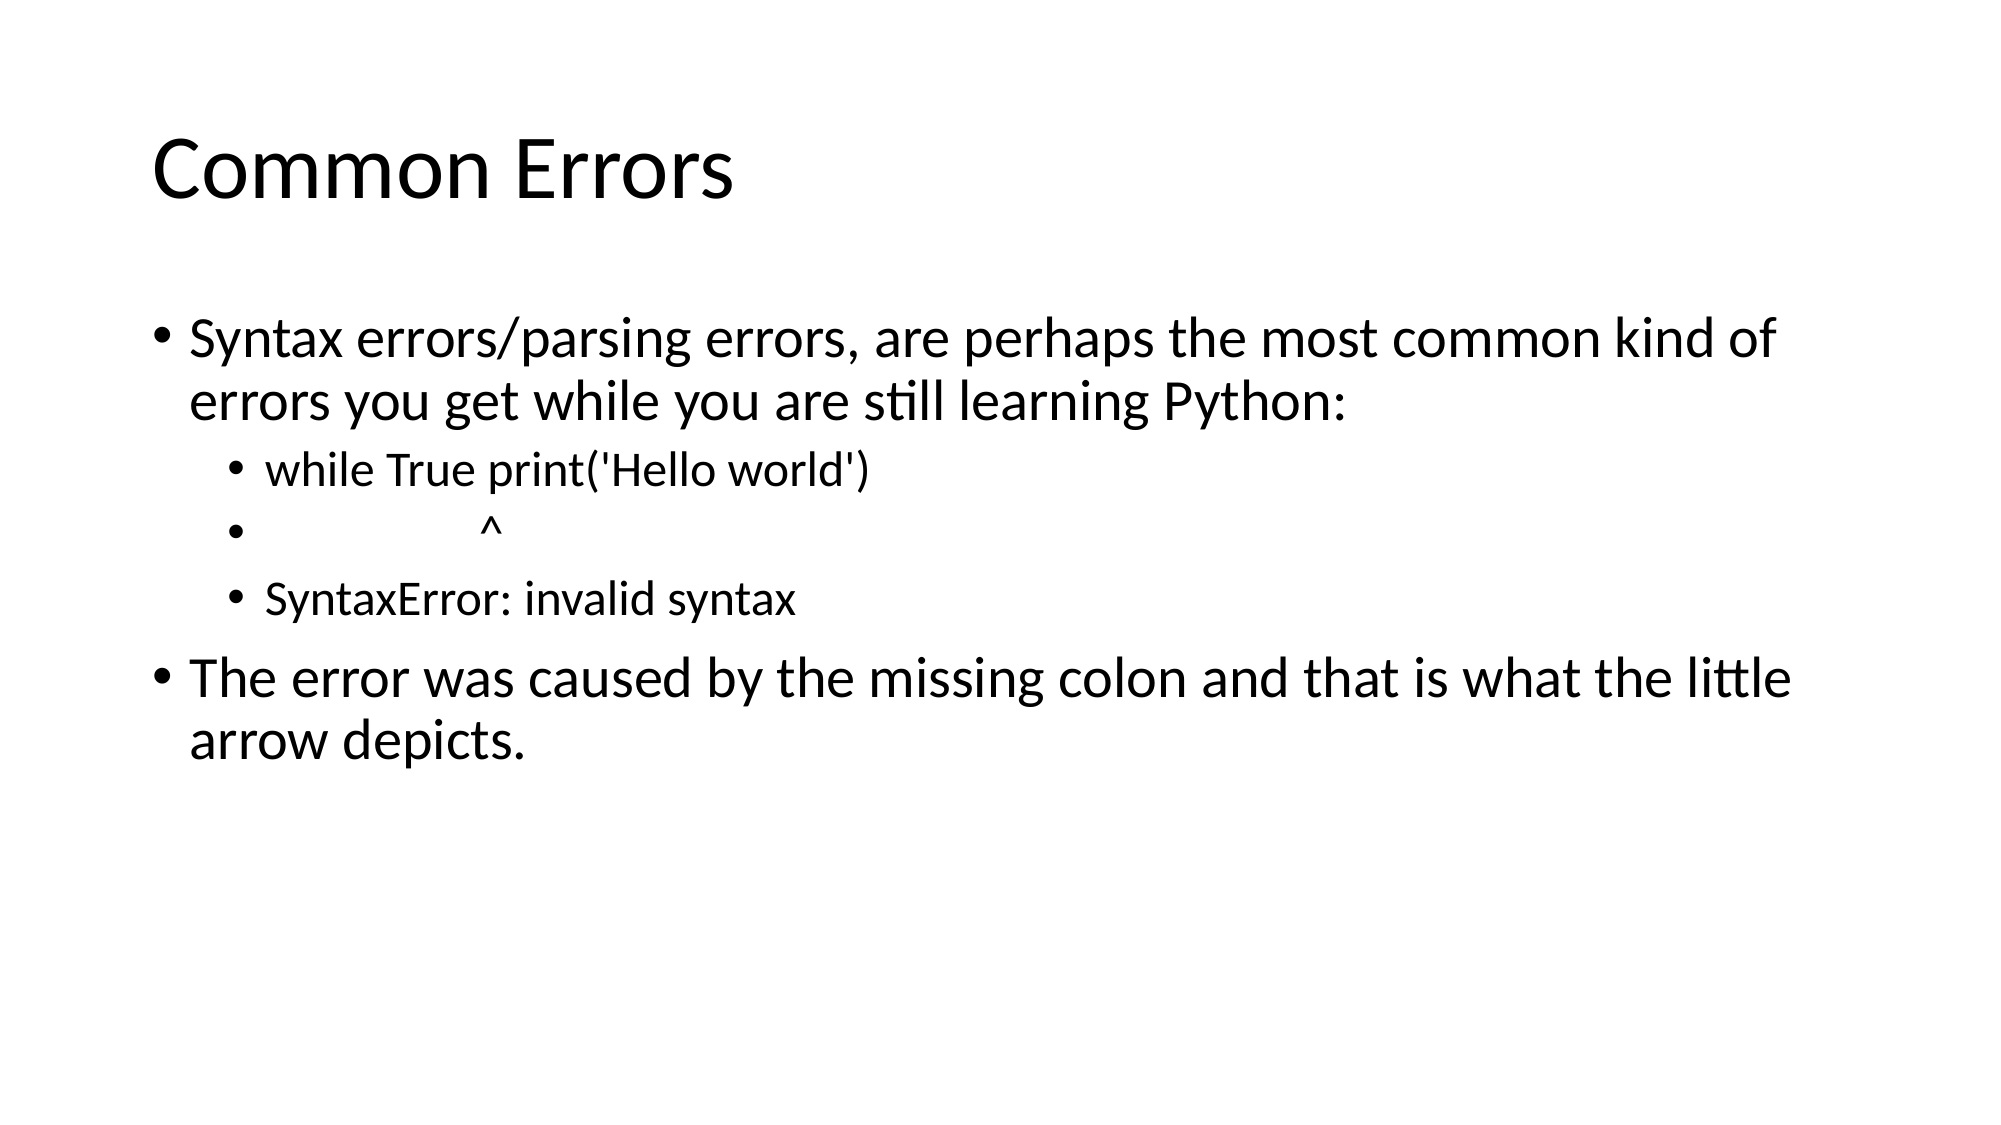

# Common Errors
Syntax errors/parsing errors, are perhaps the most common kind of errors you get while you are still learning Python:
while True print('Hello world')
                   ^
SyntaxError: invalid syntax
The error was caused by the missing colon and that is what the little arrow depicts.